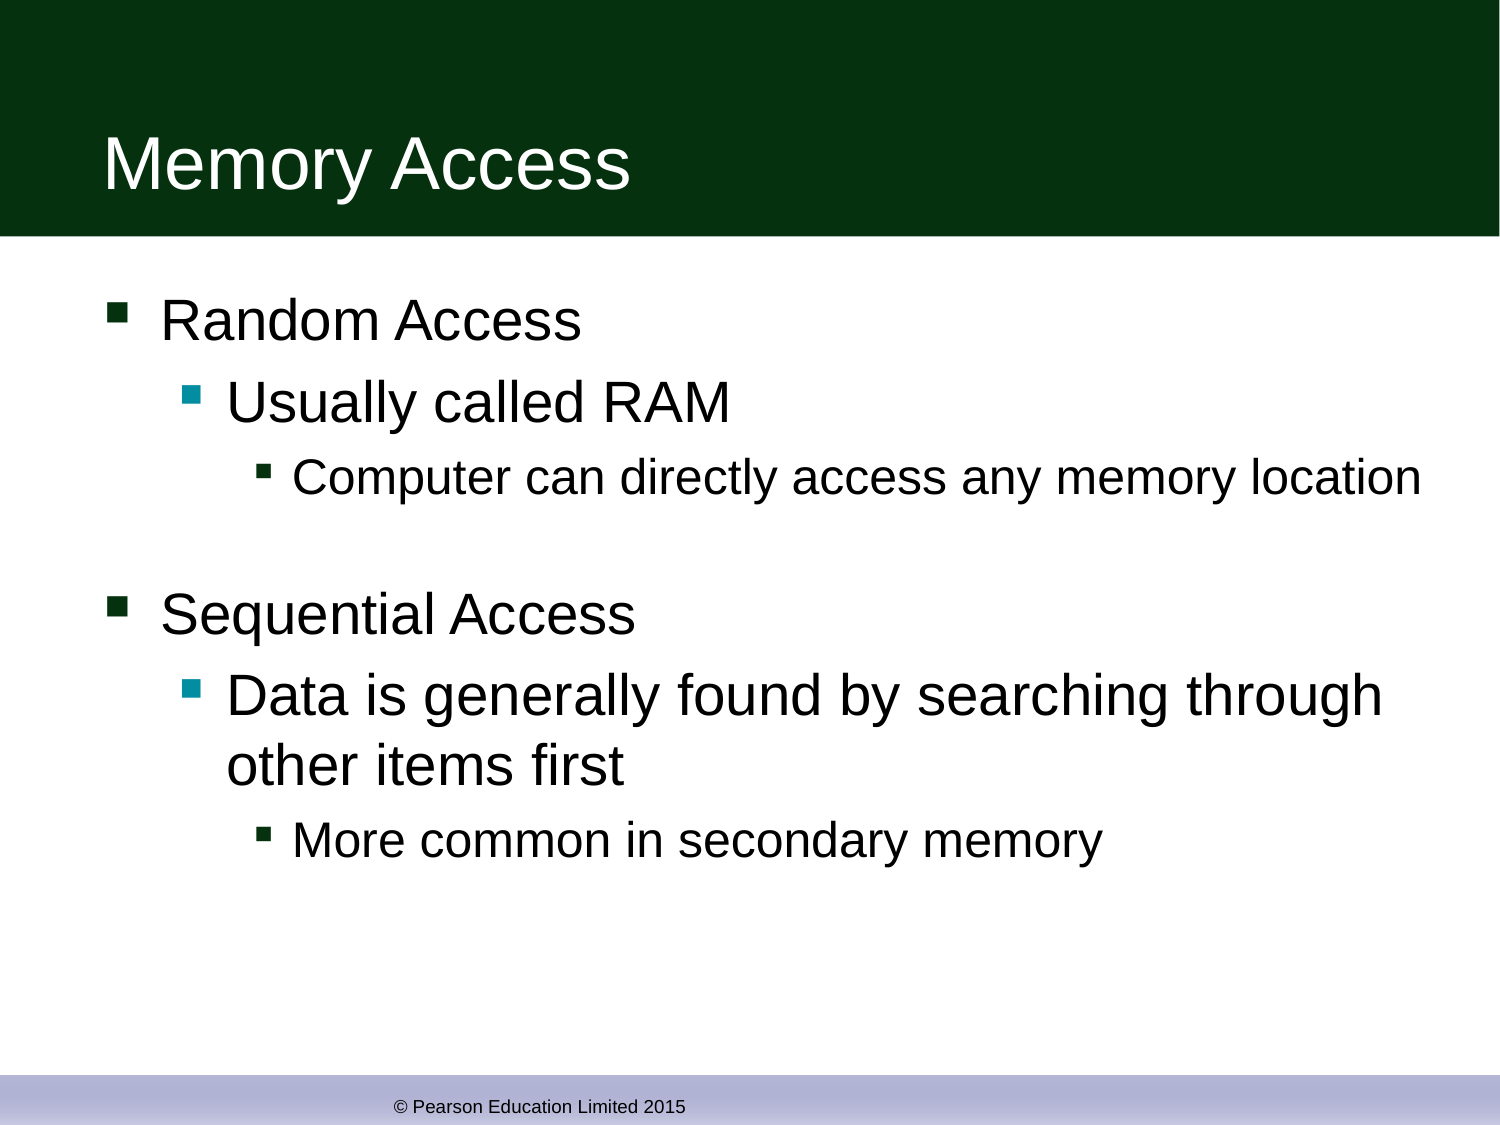

# Memory Access
Random Access
Usually called RAM
Computer can directly access any memory location
Sequential Access
Data is generally found by searching through
other items first
More common in secondary memory